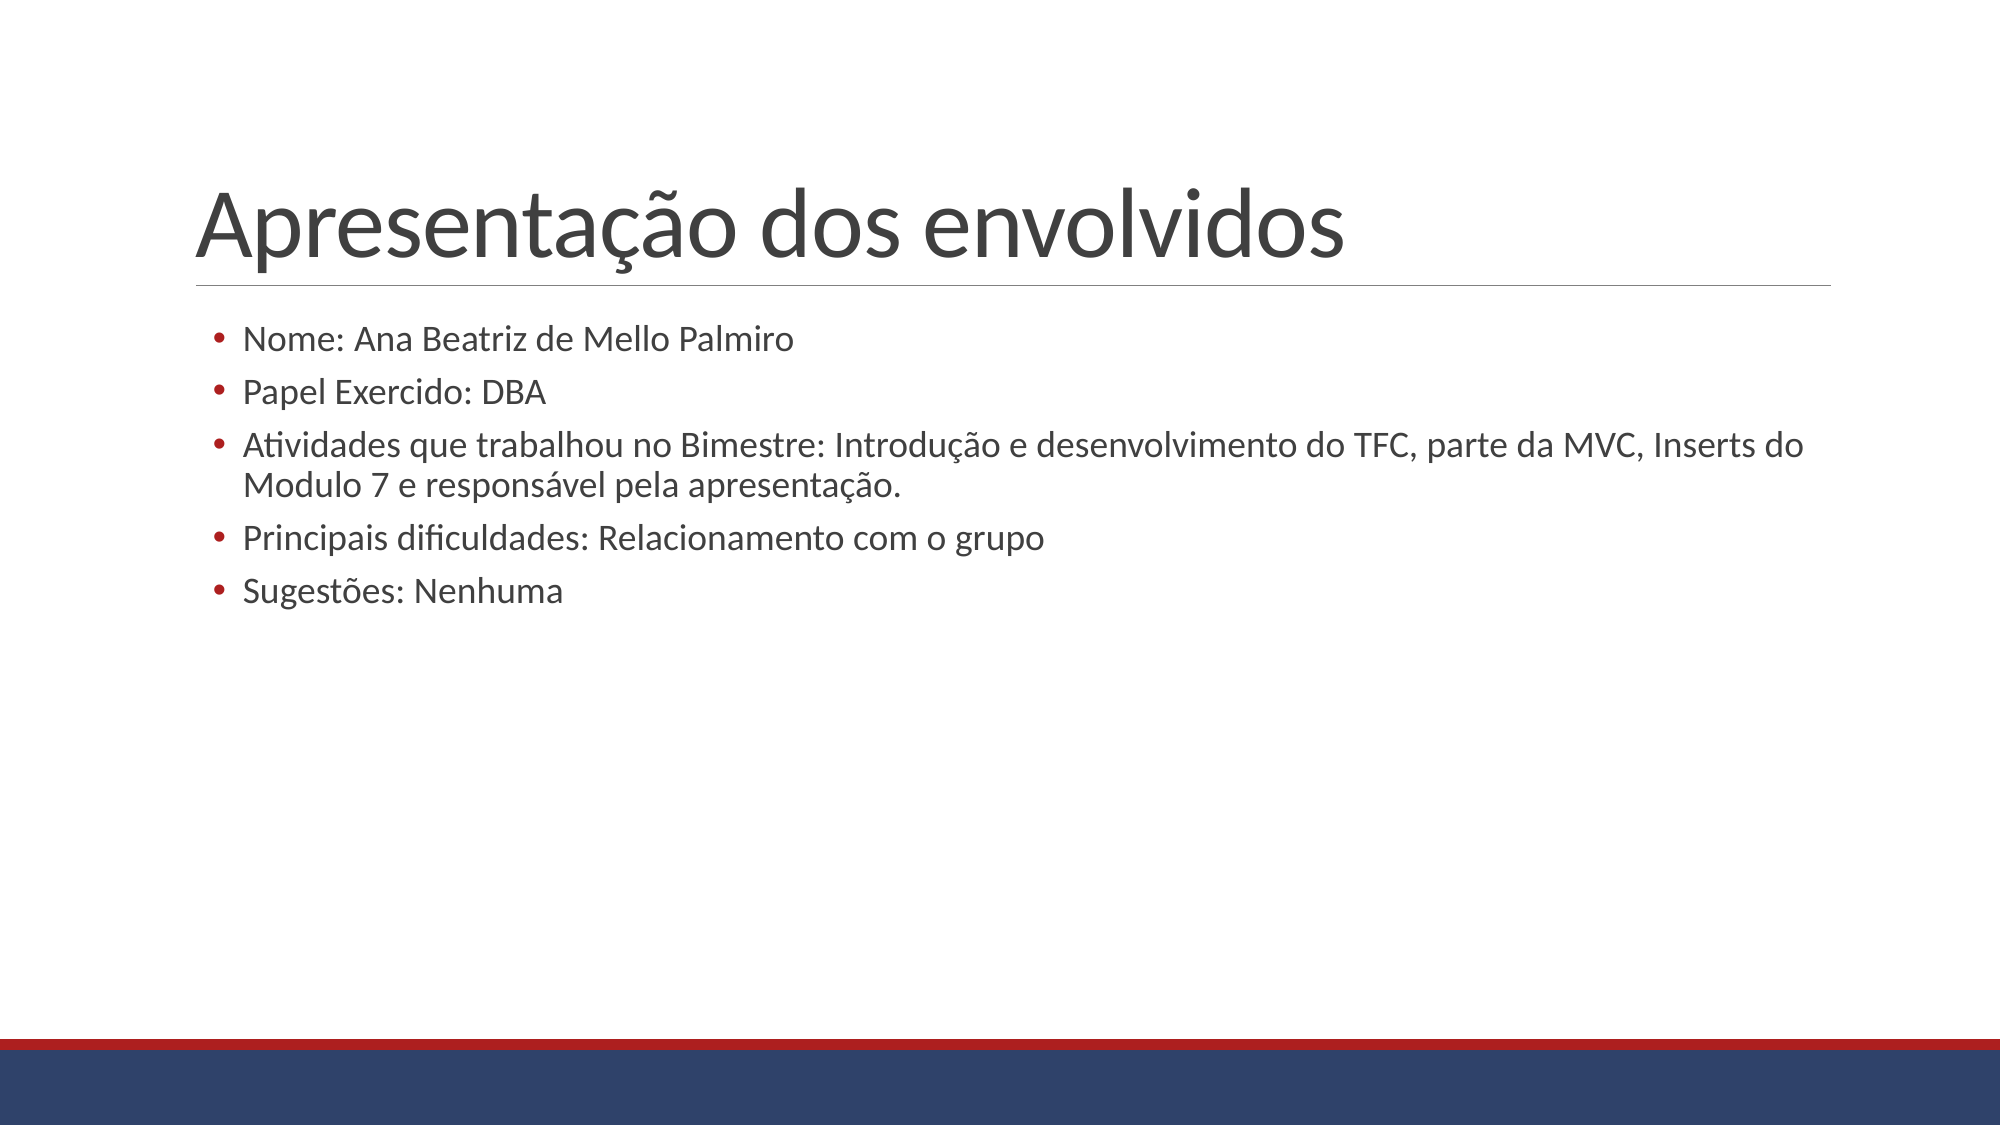

# Apresentação dos envolvidos
Nome: Ana Beatriz de Mello Palmiro
Papel Exercido: DBA
Atividades que trabalhou no Bimestre: Introdução e desenvolvimento do TFC, parte da MVC, Inserts do Modulo 7 e responsável pela apresentação.
Principais dificuldades: Relacionamento com o grupo
Sugestões: Nenhuma